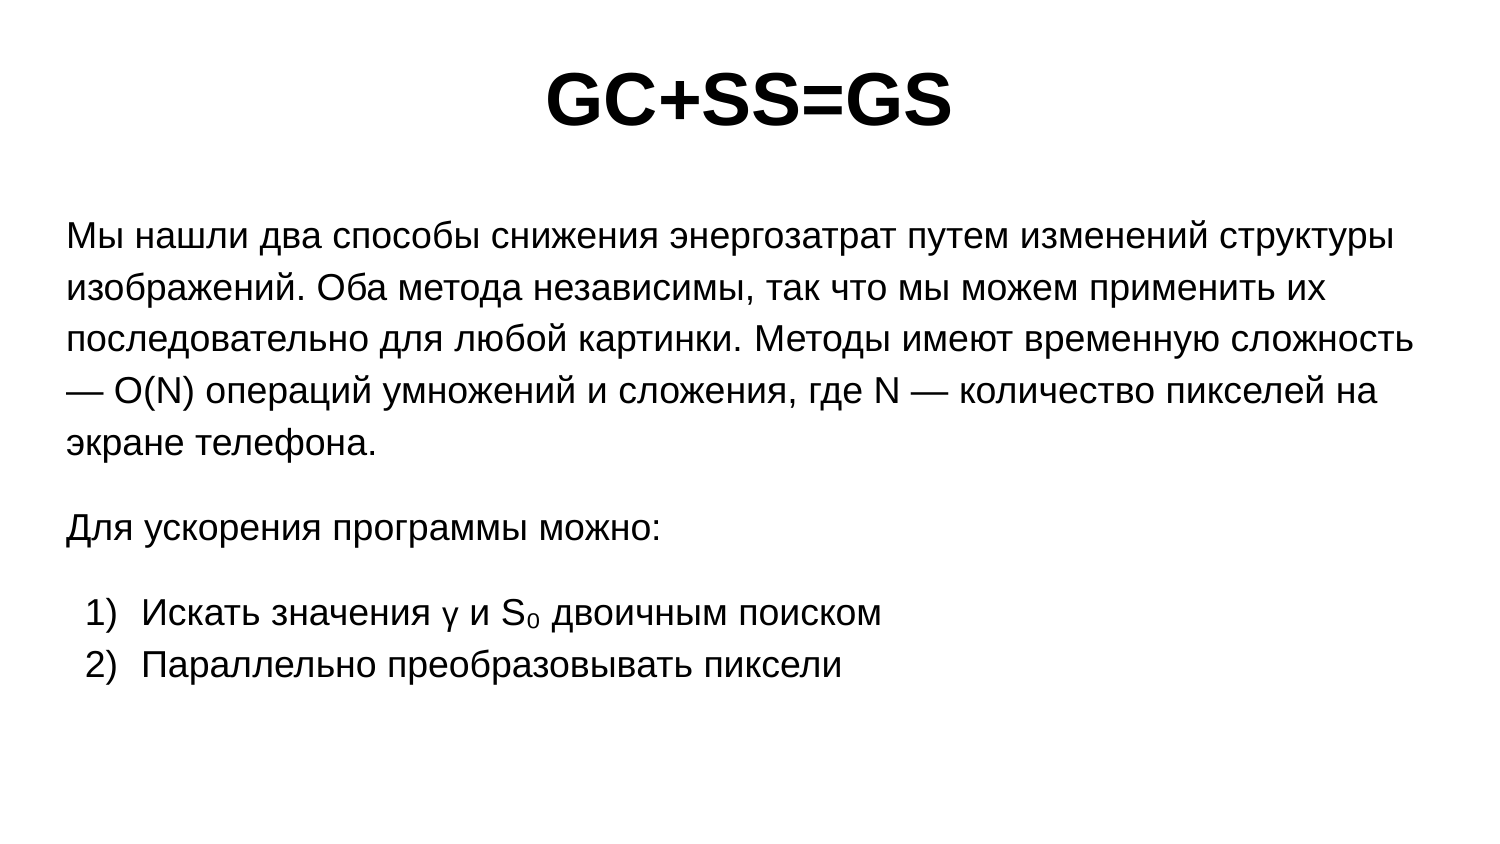

# GC+SS=GS
Мы нашли два способы снижения энергозатрат путем изменений структуры изображений. Оба метода независимы, так что мы можем применить их последовательно для любой картинки. Методы имеют временную сложность — O(N) операций умножений и сложения, где N — количество пикселей на экране телефона.
Для ускорения программы можно:
Искать значения γ и S₀ двоичным поиском
Параллельно преобразовывать пиксели